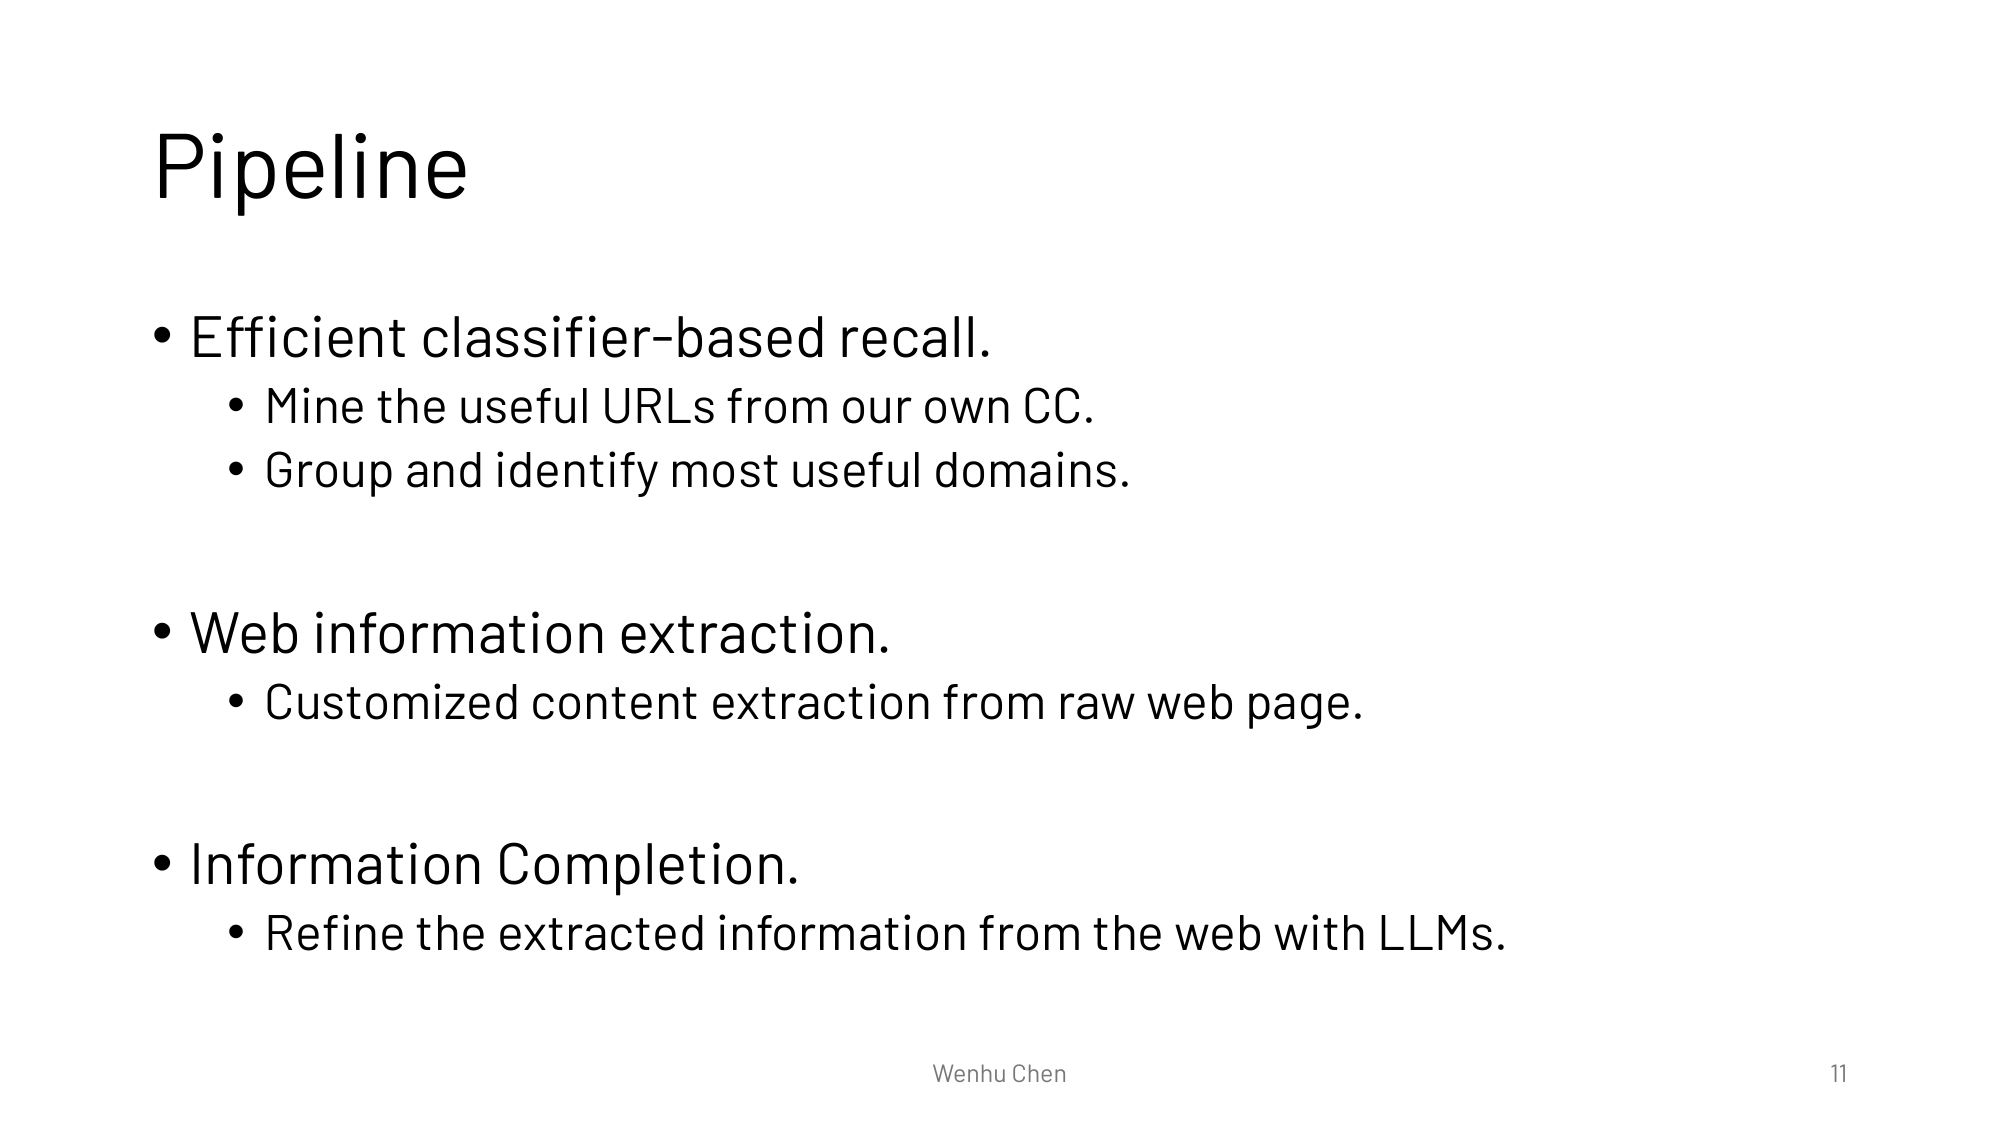

# Pipeline
Efficient classifier-based recall.
Mine the useful URLs from our own CC.
Group and identify most useful domains.

Web information extraction.
Customized content extraction from raw web page.

Information Completion.
Refine the extracted information from the web with LLMs.
Wenhu Chen
11